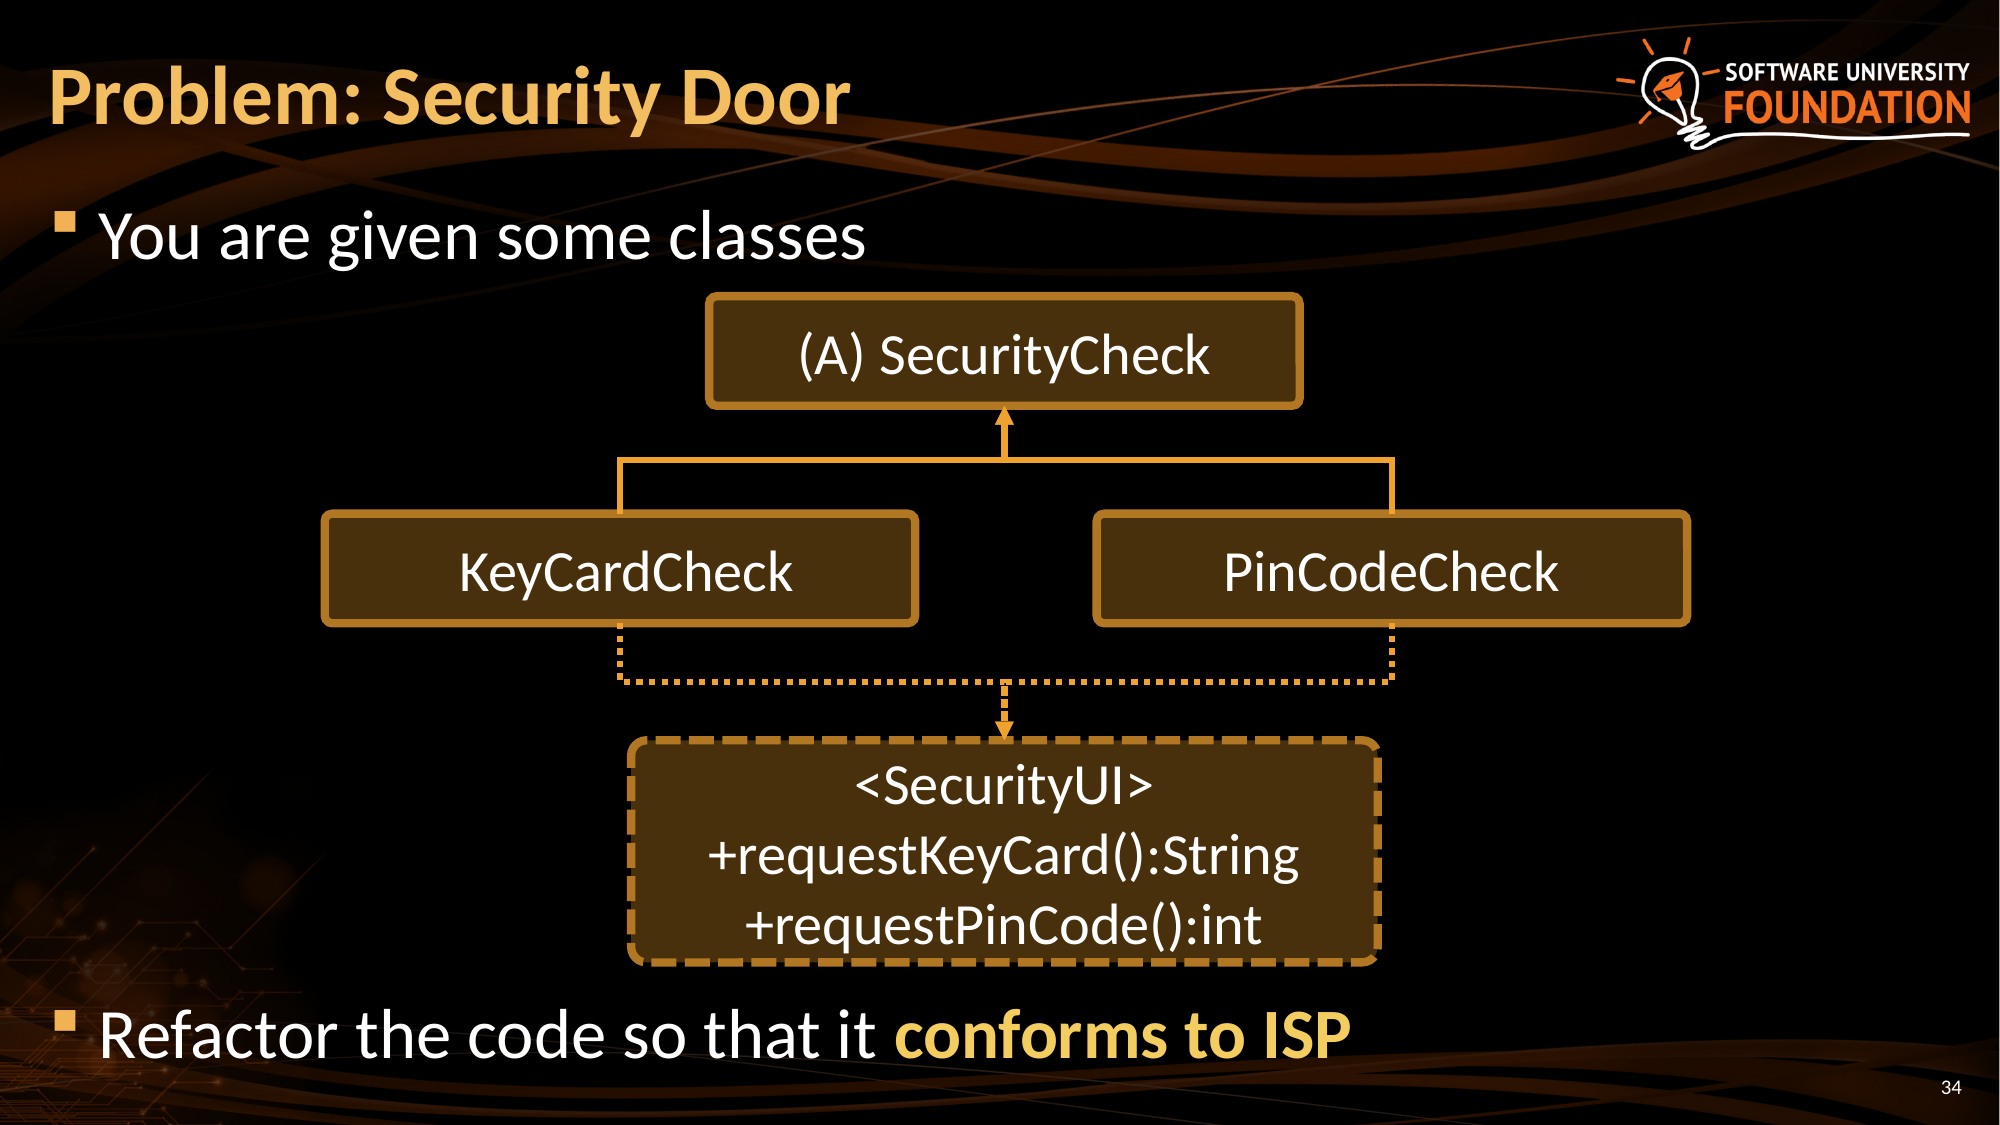

# Problem: Security Door
You are given some classes

Refactor the code so that it conforms to ISP
(A) SecurityCheck
PinCodeCheck
 KeyCardCheck
<SecurityUI>
+requestKeyCard():String
+requestPinCode():int
34